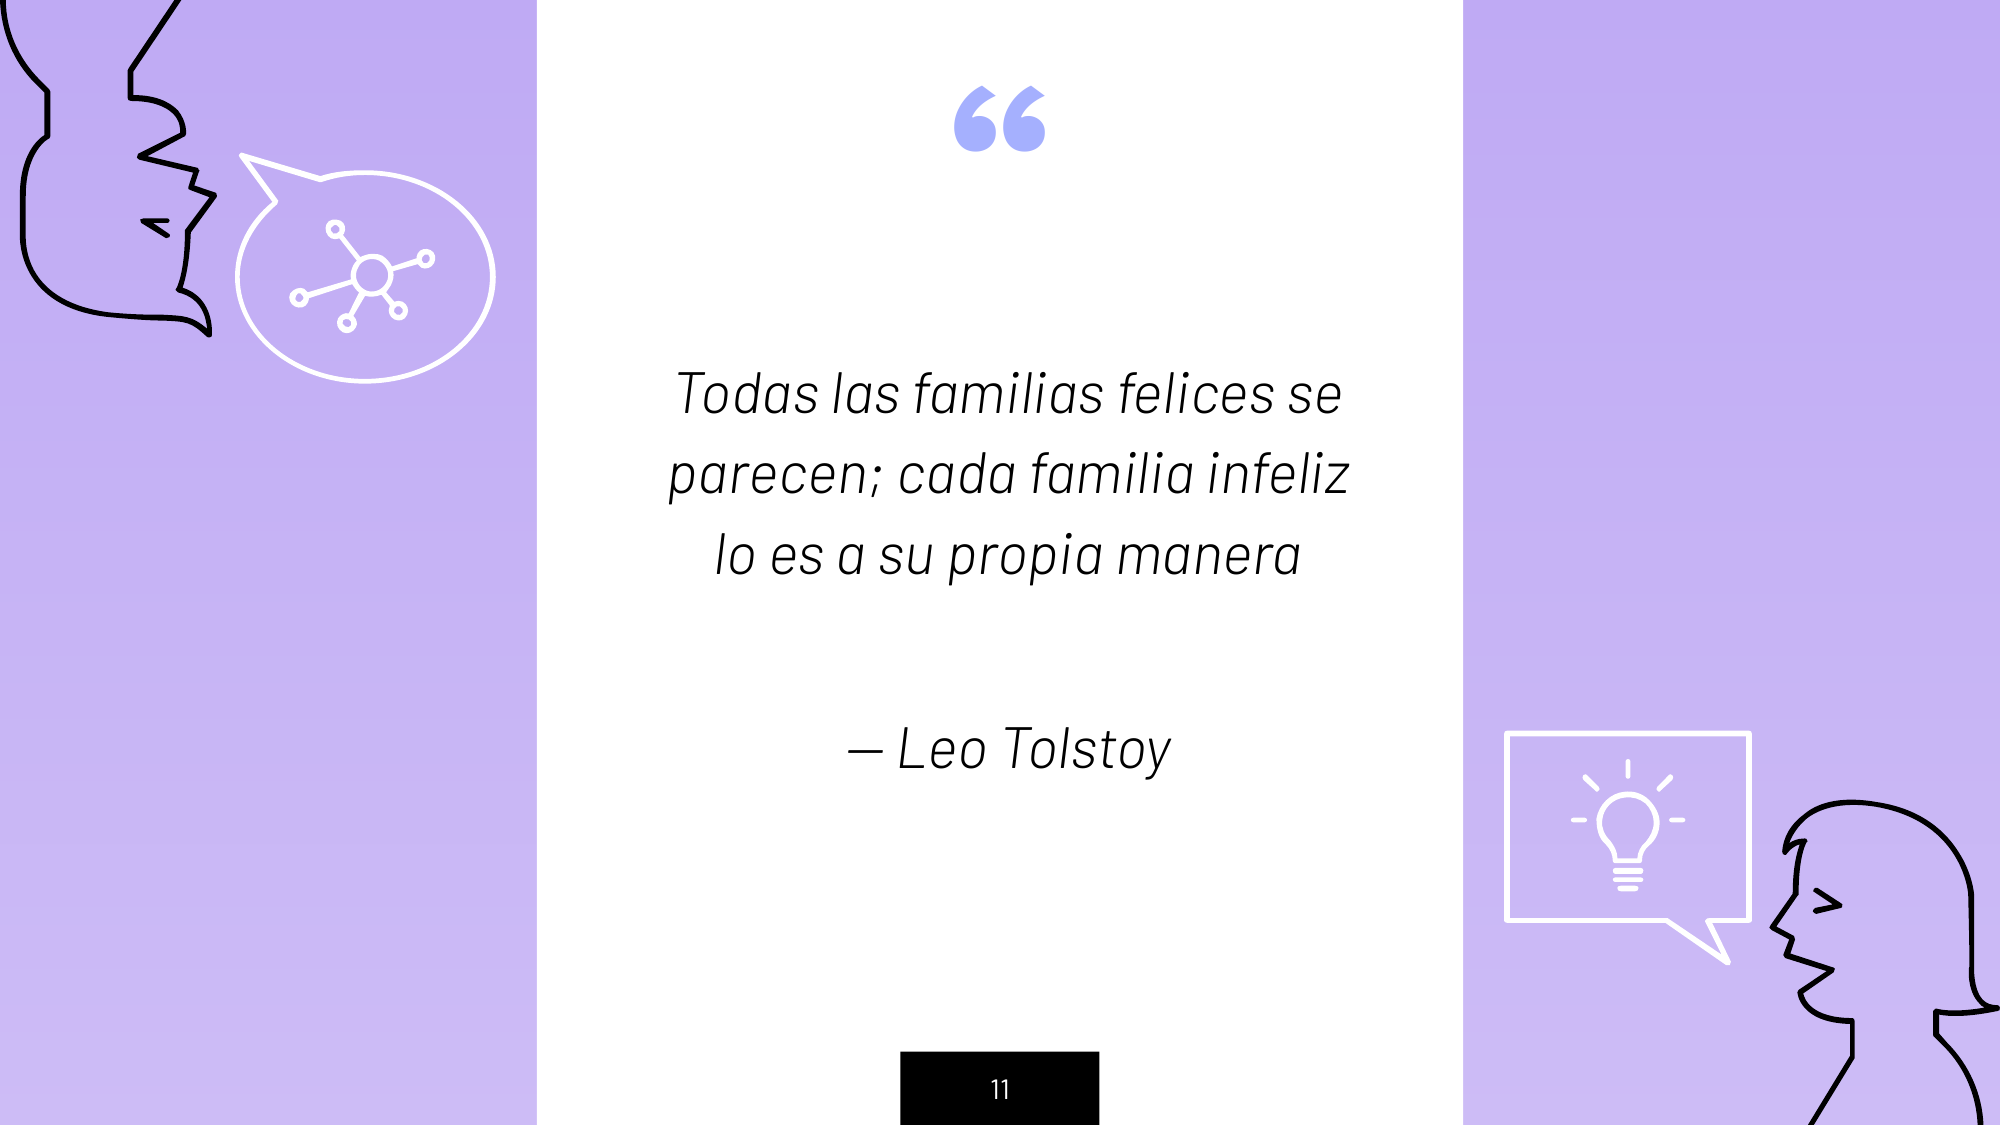

Todas las familias felices se parecen; cada familia infeliz lo es a su propia manera

— Leo Tolstoy
11